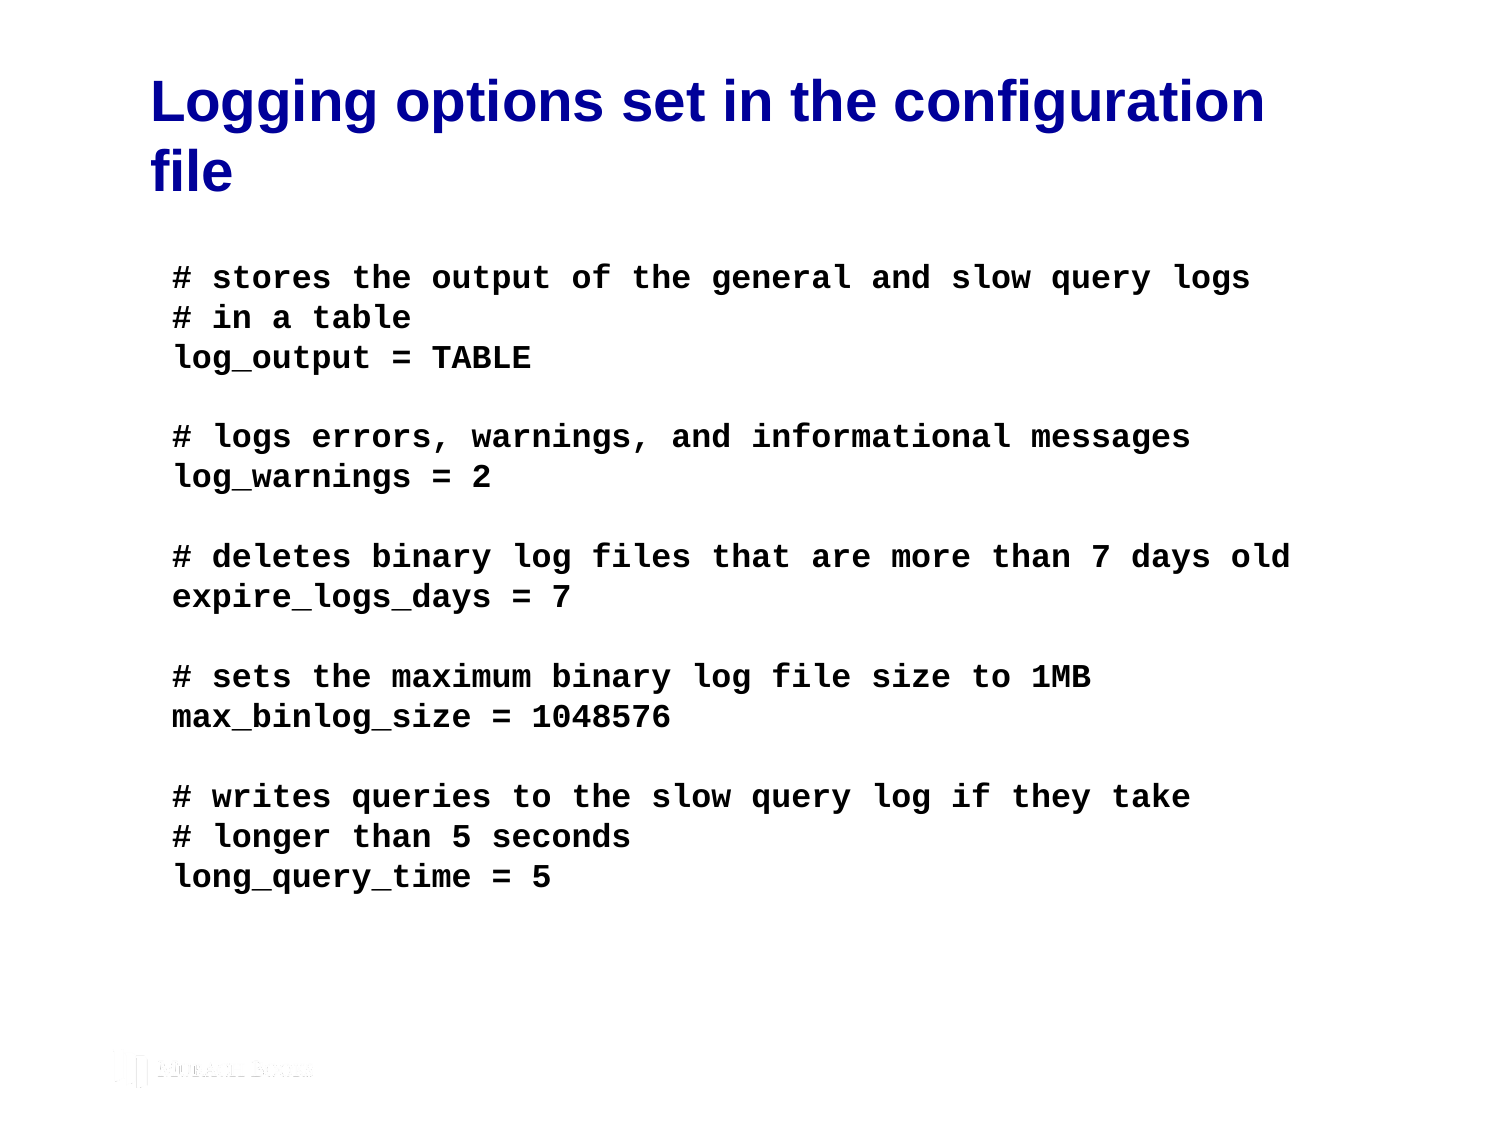

# Logging options set in the configuration file
# stores the output of the general and slow query logs
# in a table
log_output = TABLE

# logs errors, warnings, and informational messages
log_warnings = 2

# deletes binary log files that are more than 7 days old
expire_logs_days = 7

# sets the maximum binary log file size to 1MB
max_binlog_size = 1048576

# writes queries to the slow query log if they take
# longer than 5 seconds
long_query_time = 5

© 2019, Mike Murach & Associates, Inc.
Murach’s MySQL 3rd Edition

C17, Slide 295